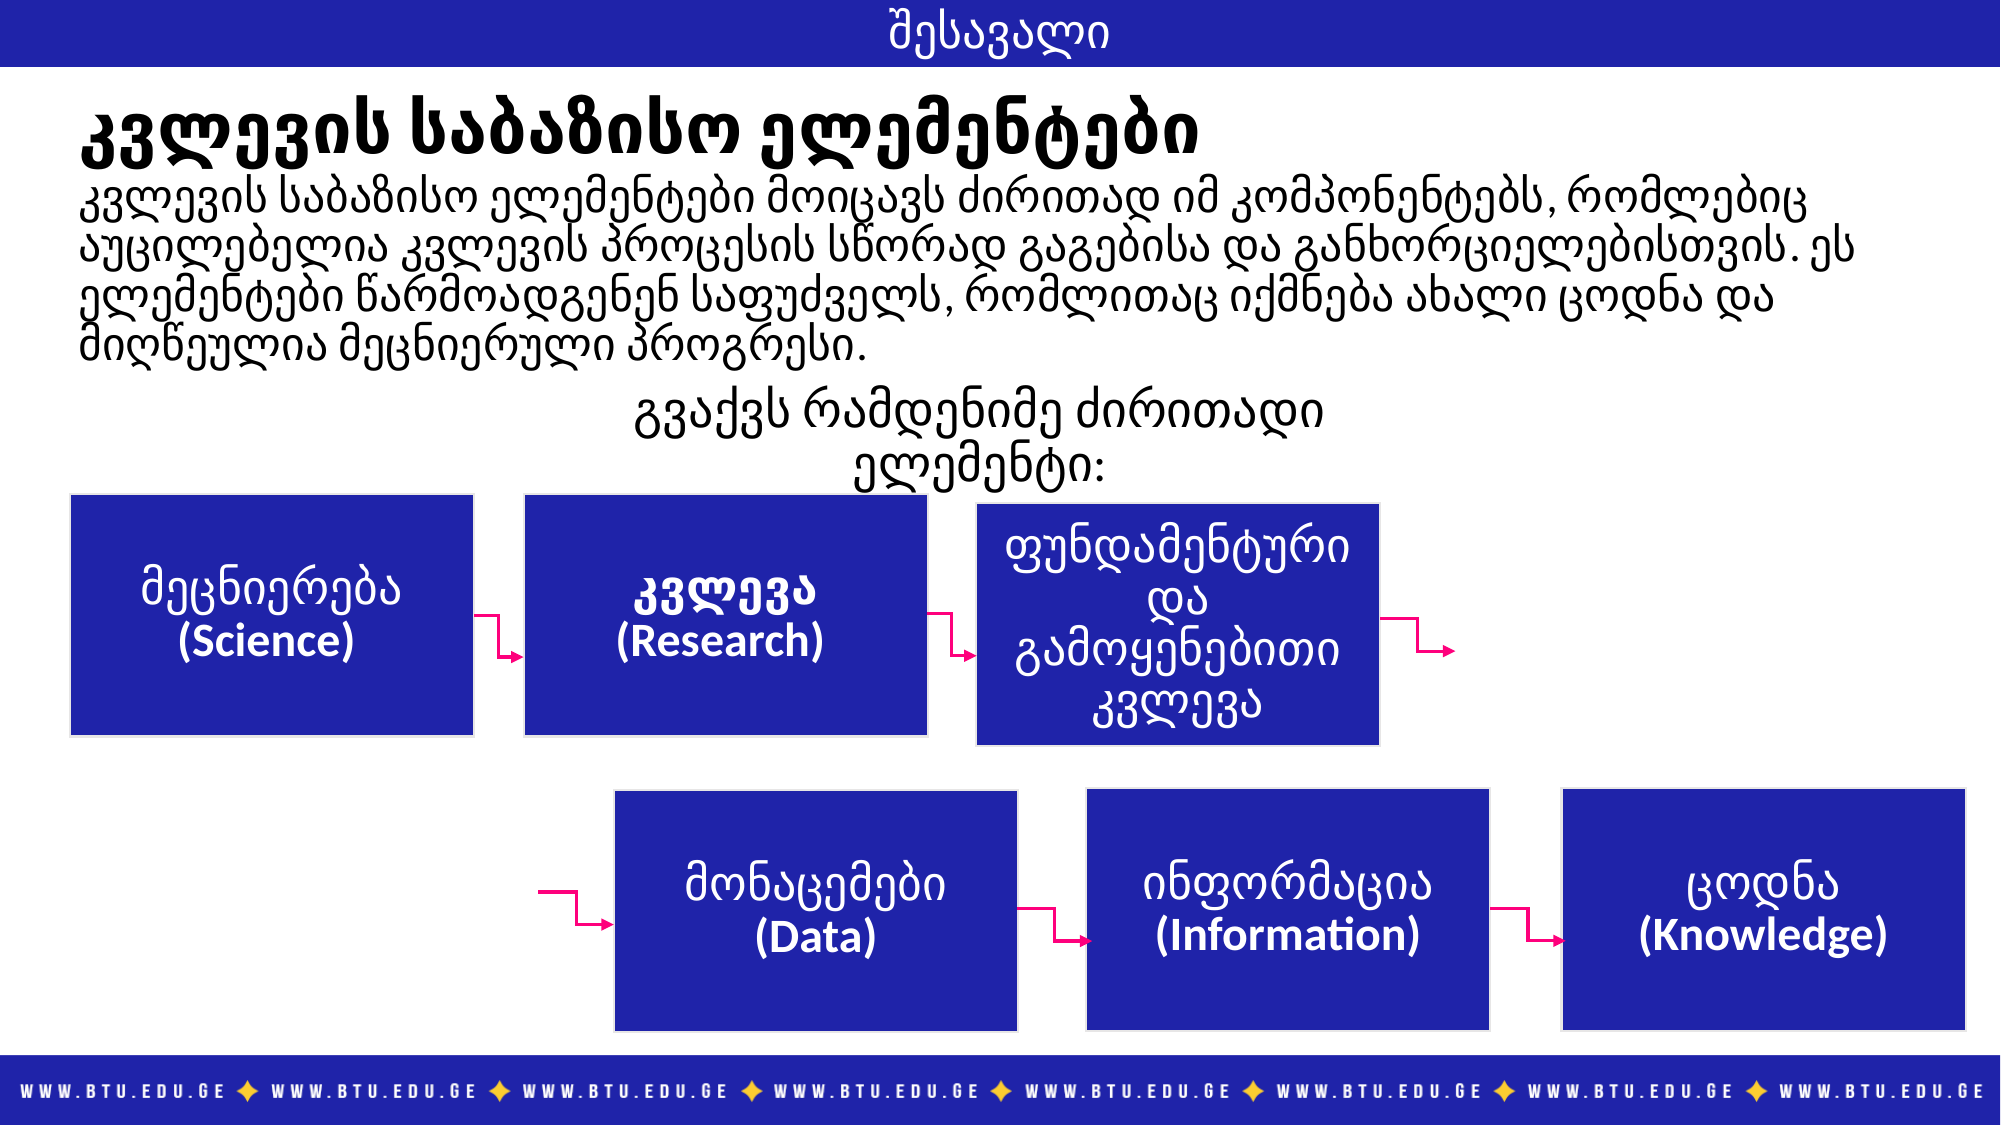

შესავალი
# კვლევის საბაზისო ელემენტები
კვლევის საბაზისო ელემენტები მოიცავს ძირითად იმ კომპონენტებს, რომლებიც აუცილებელია კვლევის პროცესის სწორად გაგებისა და განხორციელებისთვის. ეს ელემენტები წარმოადგენენ საფუძველს, რომლითაც იქმნება ახალი ცოდნა და მიღწეულია მეცნიერული პროგრესი.
გვაქვს რამდენიმე ძირითადი ელემენტი:
მეცნიერება (Science)
კვლევა (Research)
ფუნდამენტური და გამოყენებითი კვლევა
ინფორმაცია (Information)
ცოდნა (Knowledge)
მონაცემები (Data)